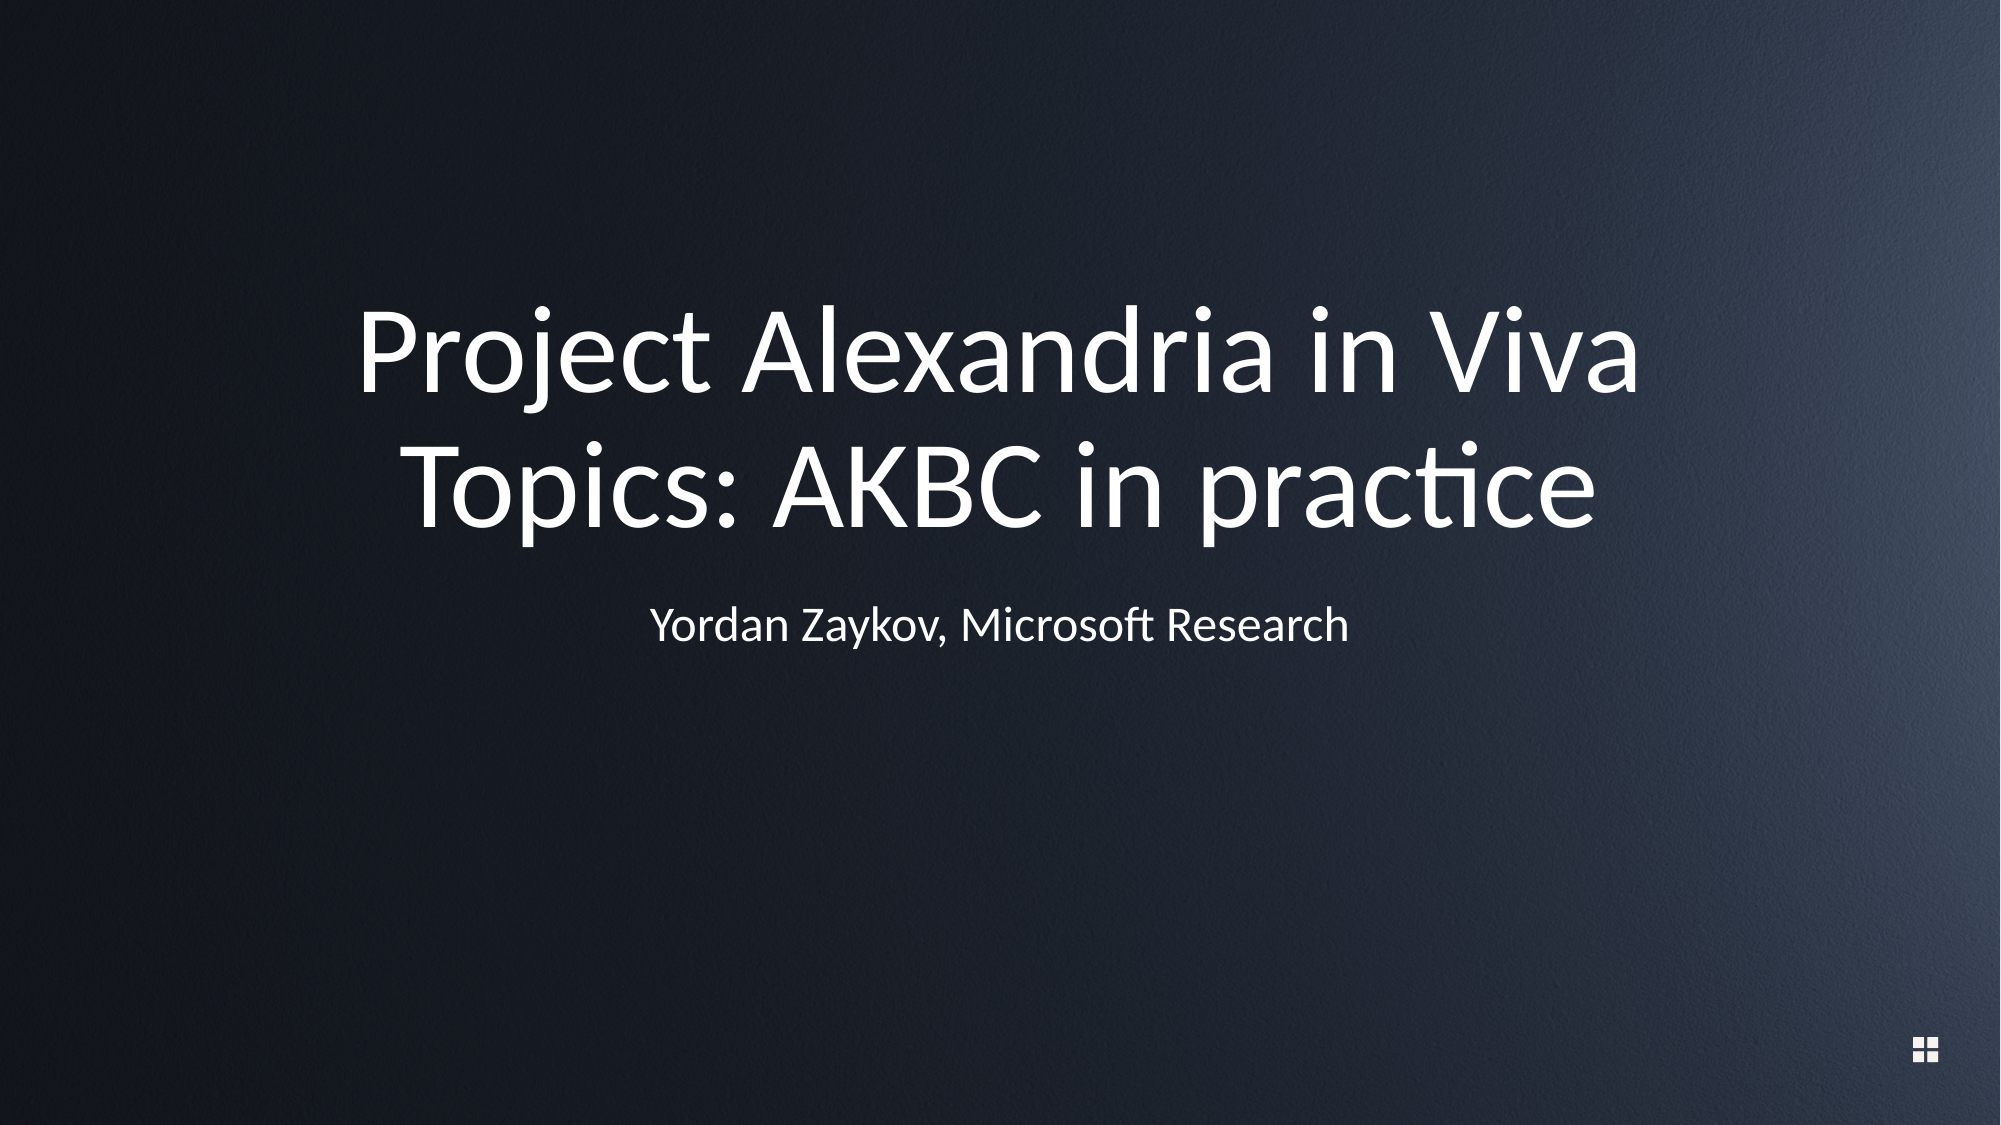

# Project Alexandria in Viva Topics: AKBC in practice
Yordan Zaykov, Microsoft Research